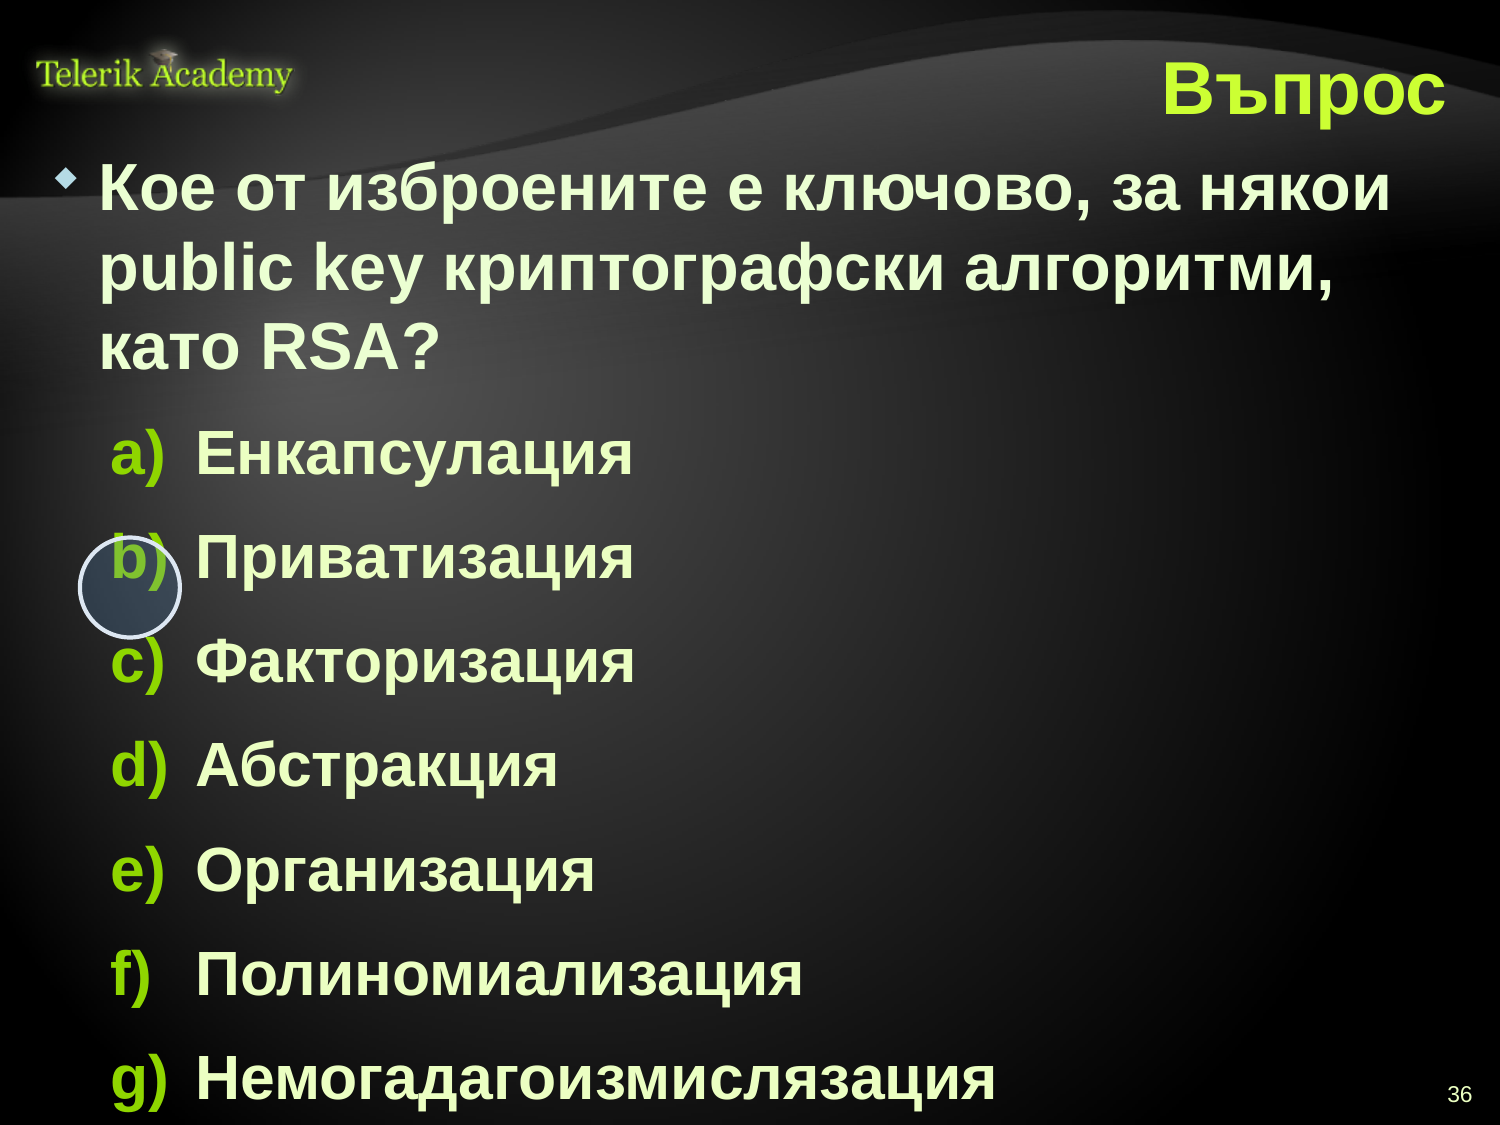

# Въпрос
Кое от изброените е ключово, за някои public key криптографски алгоритми, като RSA?
Енкапсулация
Приватизация
Факторизация
Абстракция
Организация
Полиномиализация
Немогадагоизмислязация

36